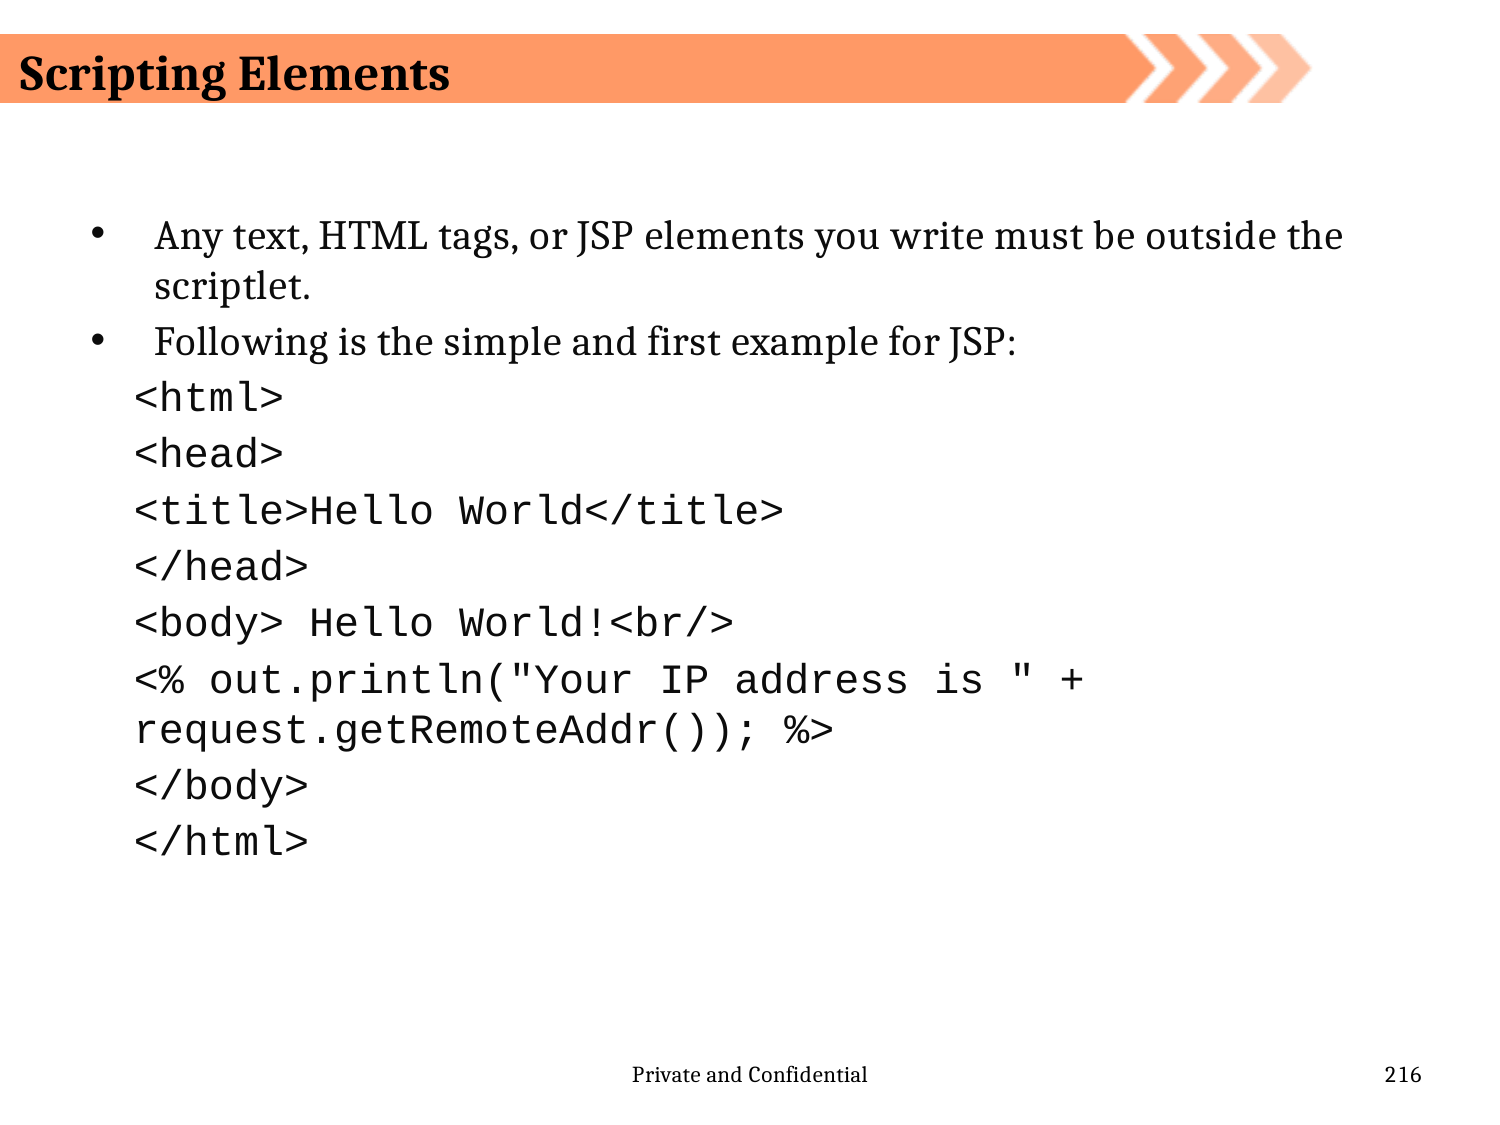

# Scripting Elements
Any text, HTML tags, or JSP elements you write must be outside the scriptlet.
Following is the simple and first example for JSP:
<html>
<head>
<title>Hello World</title>
</head>
<body> Hello World!<br/>
<% out.println("Your IP address is " + request.getRemoteAddr()); %>
</body>
</html>